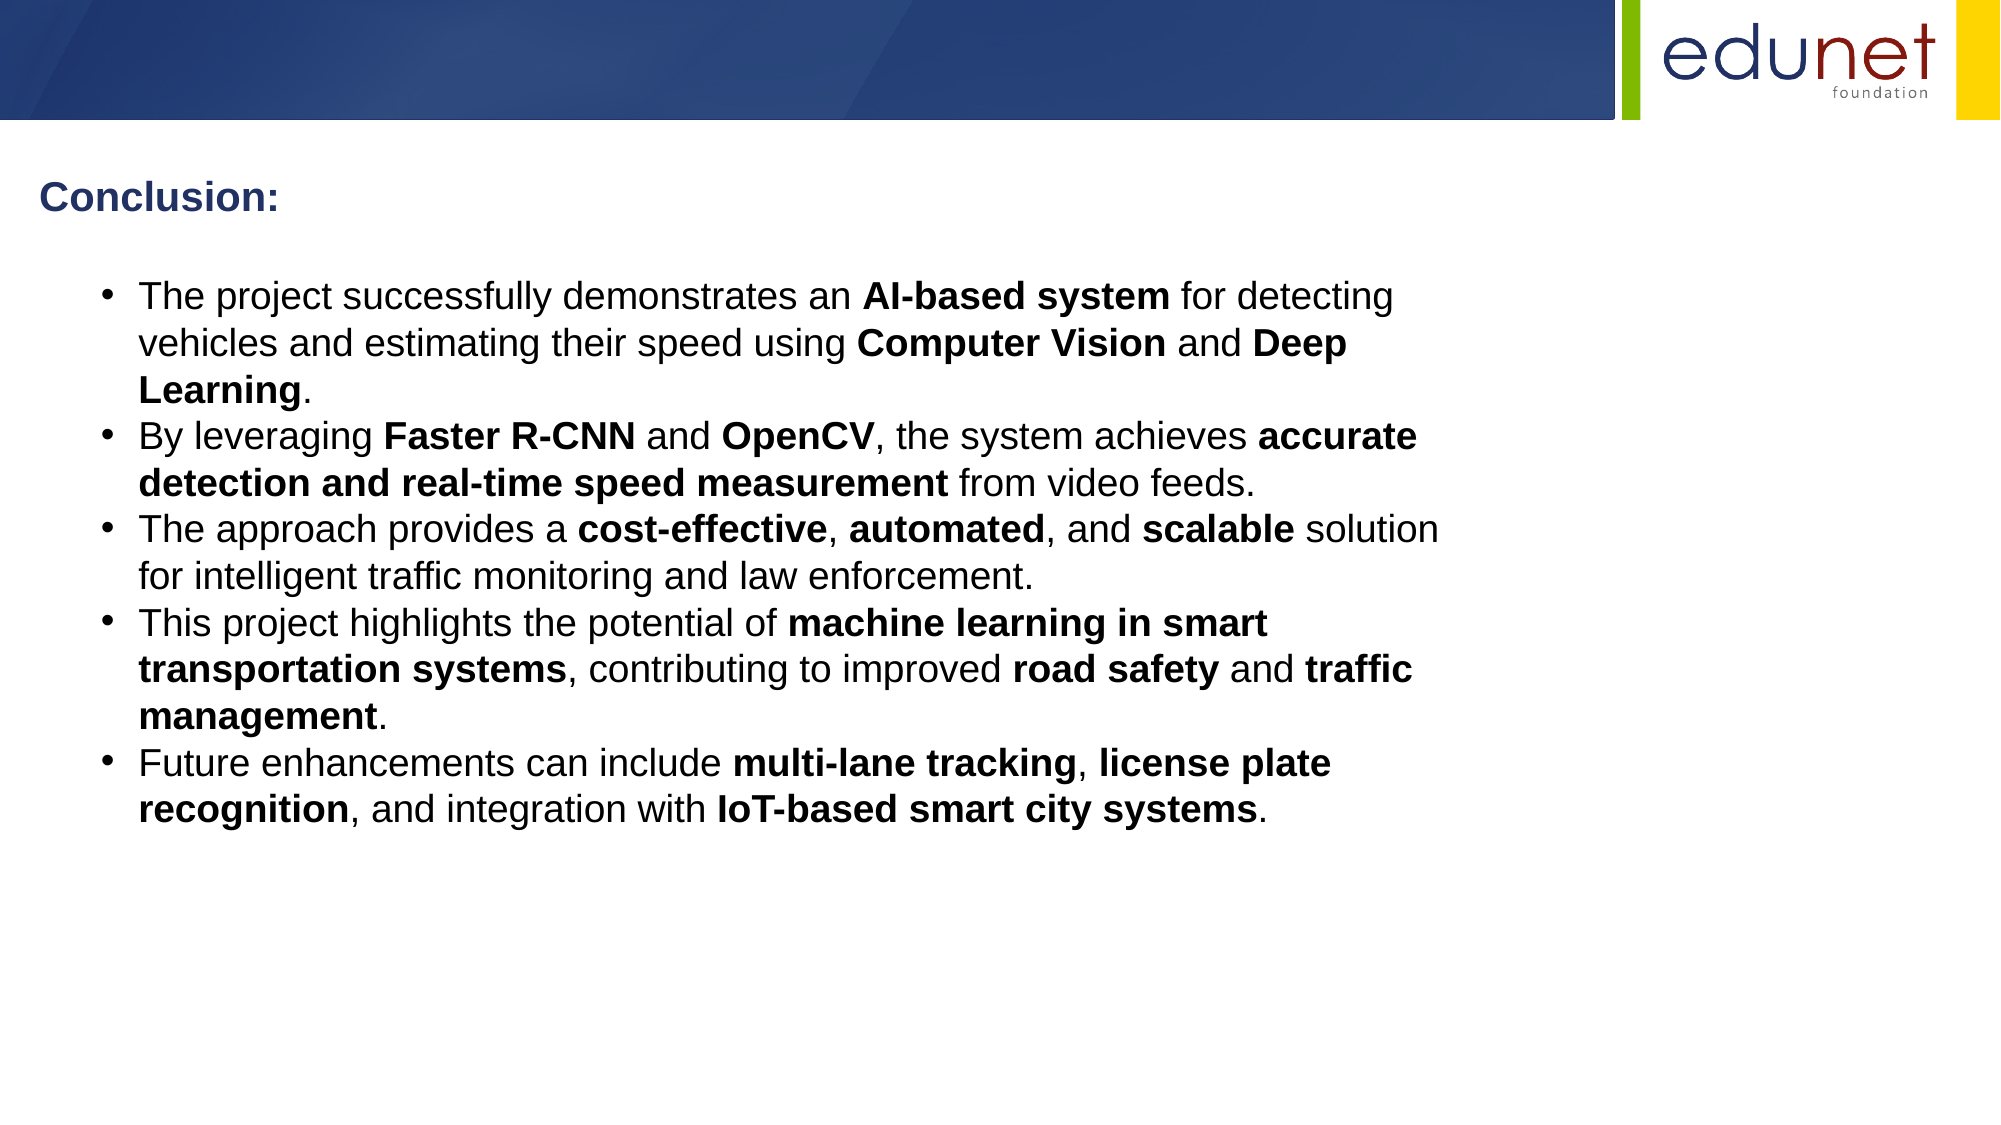

Conclusion:
The project successfully demonstrates an AI-based system for detecting vehicles and estimating their speed using Computer Vision and Deep Learning.
By leveraging Faster R-CNN and OpenCV, the system achieves accurate detection and real-time speed measurement from video feeds.
The approach provides a cost-effective, automated, and scalable solution for intelligent traffic monitoring and law enforcement.
This project highlights the potential of machine learning in smart transportation systems, contributing to improved road safety and traffic management.
Future enhancements can include multi-lane tracking, license plate recognition, and integration with IoT-based smart city systems.